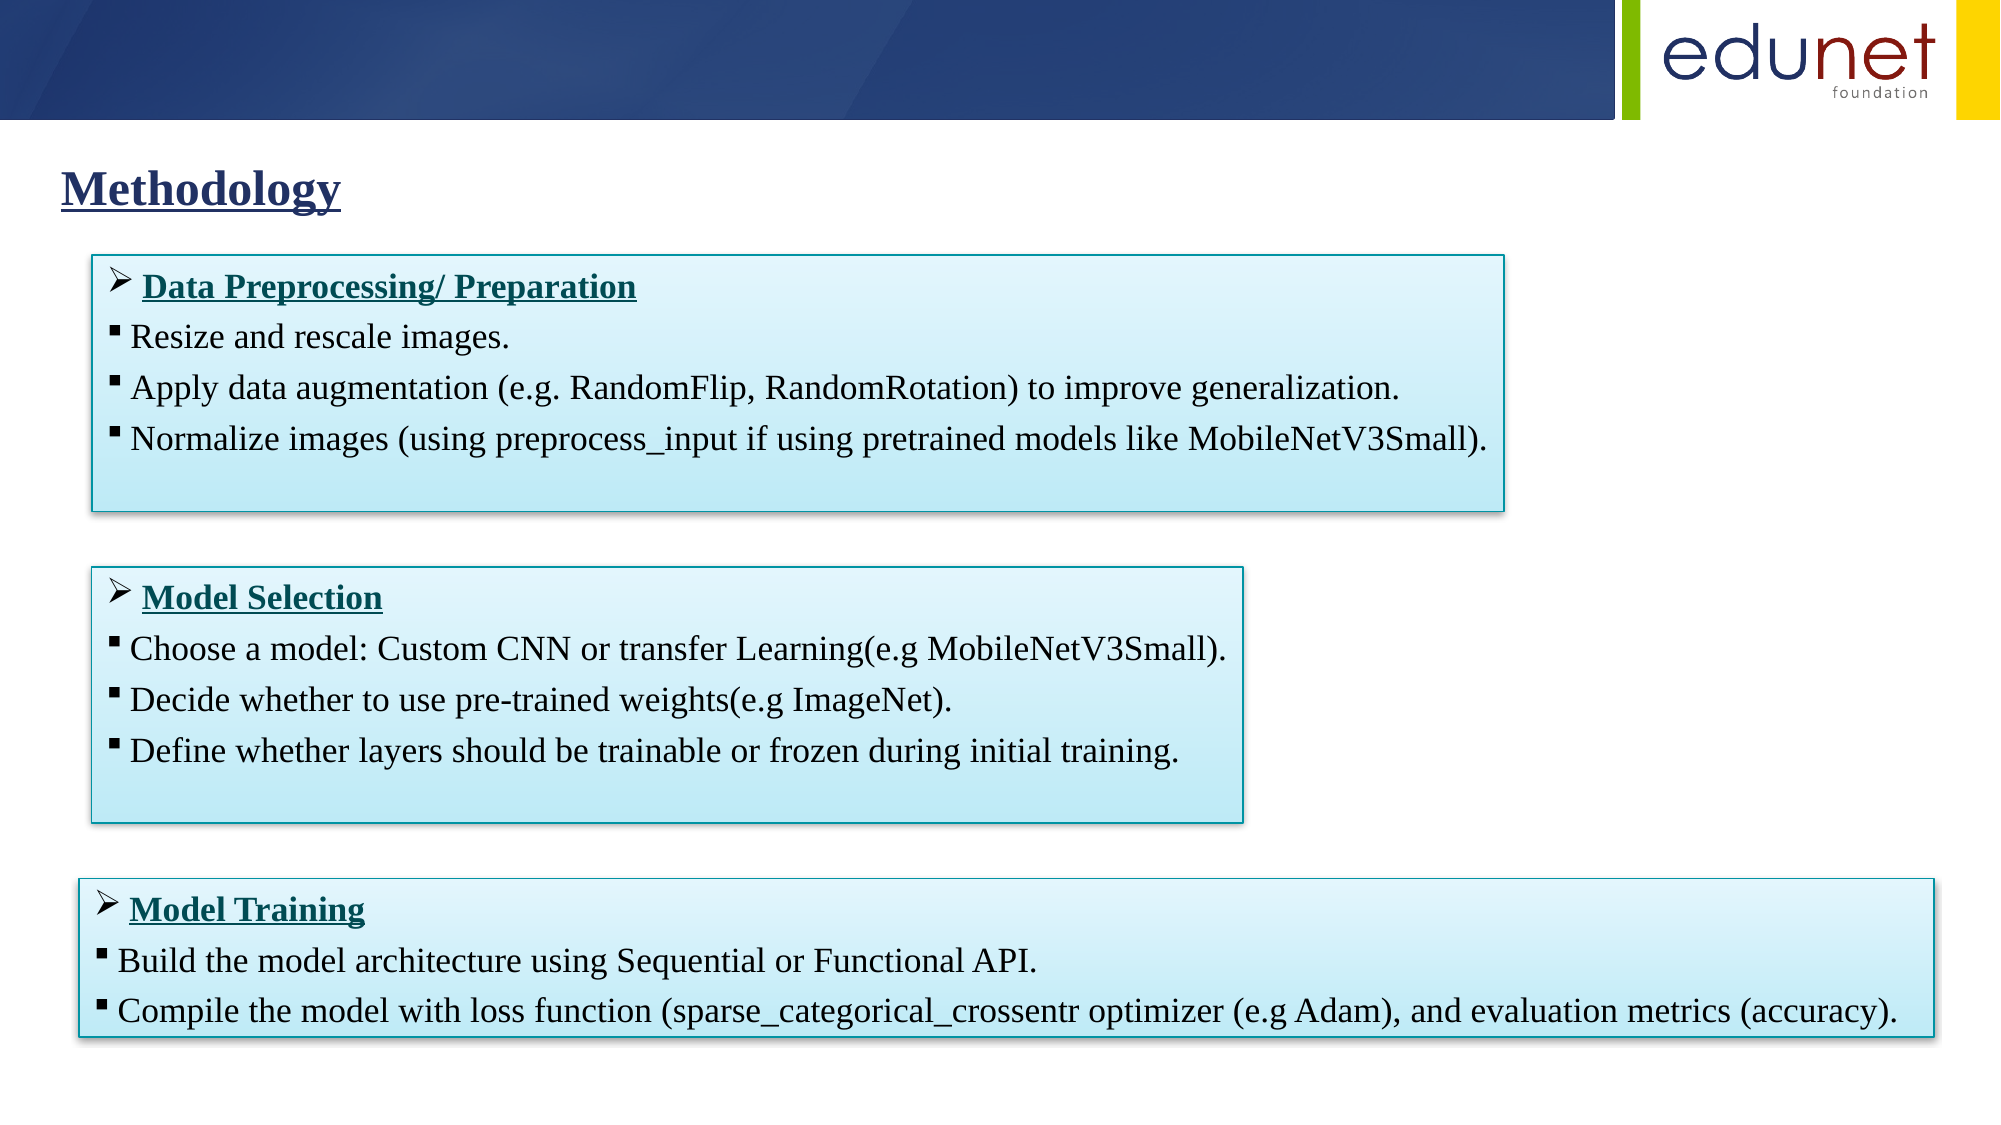

Methodology
Data Preprocessing/ Preparation
Resize and rescale images.
Apply data augmentation (e.g. RandomFlip, RandomRotation) to improve generalization.
Normalize images (using preprocess_input if using pretrained models like MobileNetV3Small).

Model Selection
Choose a model: Custom CNN or transfer Learning(e.g MobileNetV3Small).
Decide whether to use pre-trained weights(e.g ImageNet).
Define whether layers should be trainable or frozen during initial training.

Model Training
Build the model architecture using Sequential or Functional API.
Compile the model with loss function (sparse_categorical_crossentr optimizer (e.g Adam), and evaluation metrics (accuracy).